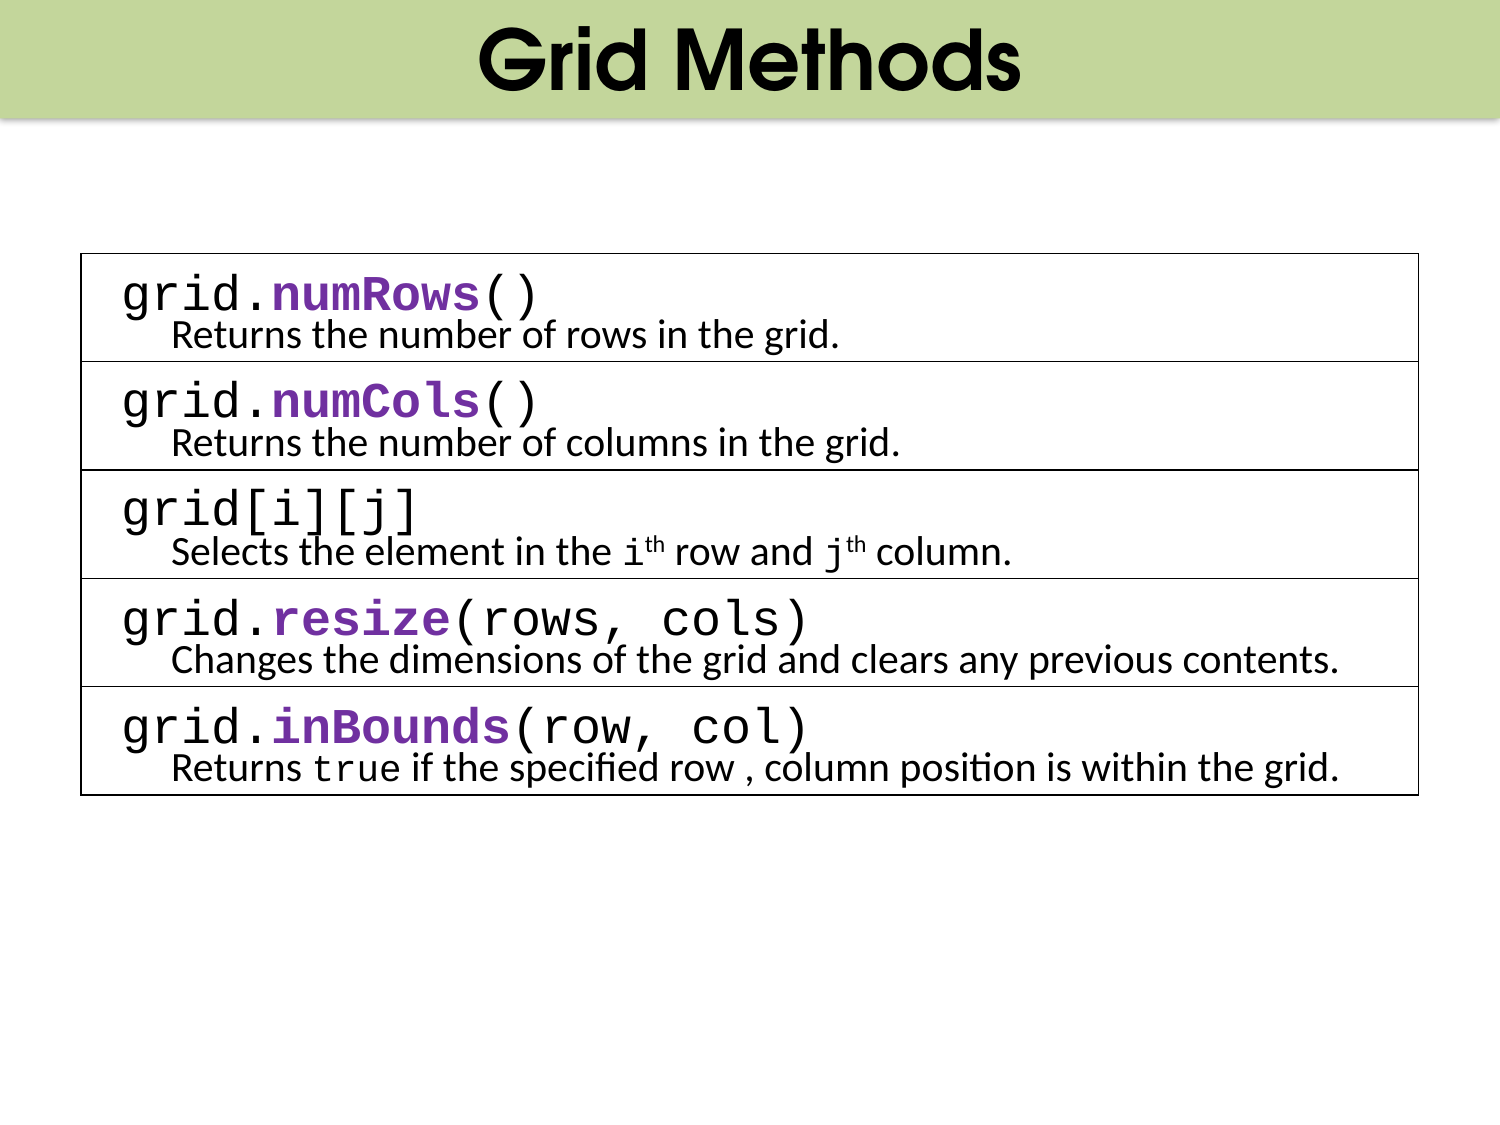

Grid Methods
#

grid.numRows()
Returns the number of rows in the grid.
grid.numCols()

Returns the number of columns in the grid.
grid[i][j]

Selects the element in the ith row and jth column.

grid.resize(rows, cols)
Changes the dimensions of the grid and clears any previous contents.

grid.inBounds(row, col)
Returns true if the specified row , column position is within the grid.